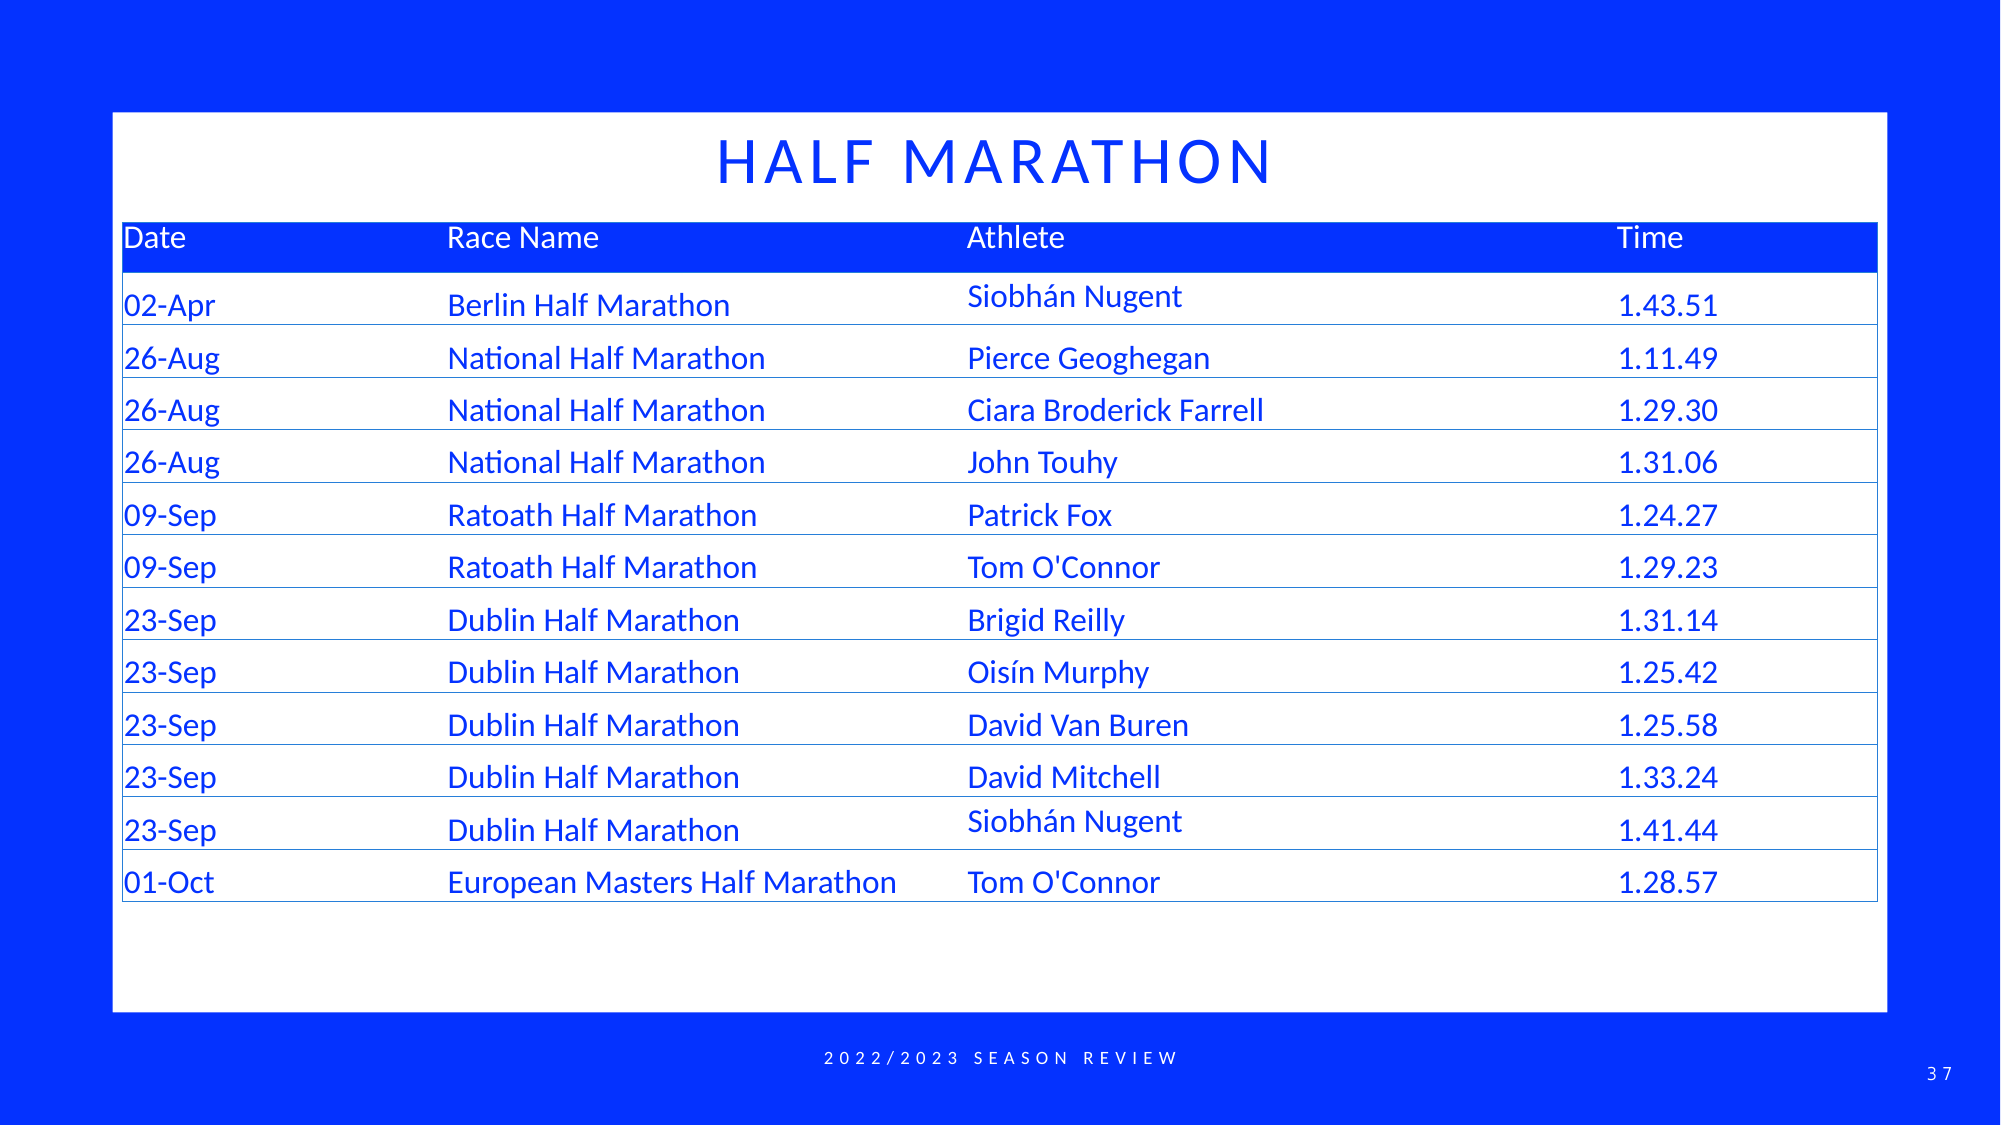

Half marathon
| Date | Race Name | Athlete | Time |
| --- | --- | --- | --- |
| 02-Apr | Berlin Half Marathon | Siobhán Nugent | 1.43.51 |
| 26-Aug | National Half Marathon | Pierce Geoghegan | 1.11.49 |
| 26-Aug | National Half Marathon | Ciara Broderick Farrell | 1.29.30 |
| 26-Aug | National Half Marathon | John Touhy | 1.31.06 |
| 09-Sep | Ratoath Half Marathon | Patrick Fox | 1.24.27 |
| 09-Sep | Ratoath Half Marathon | Tom O'Connor | 1.29.23 |
| 23-Sep | Dublin Half Marathon | Brigid Reilly | 1.31.14 |
| 23-Sep | Dublin Half Marathon | Oisín Murphy | 1.25.42 |
| 23-Sep | Dublin Half Marathon | David Van Buren | 1.25.58 |
| 23-Sep | Dublin Half Marathon | David Mitchell | 1.33.24 |
| 23-Sep | Dublin Half Marathon | Siobhán Nugent | 1.41.44 |
| 01-Oct | European Masters Half Marathon | Tom O'Connor | 1.28.57 |
# ROAD RACES
2022/2023 Season Review
37